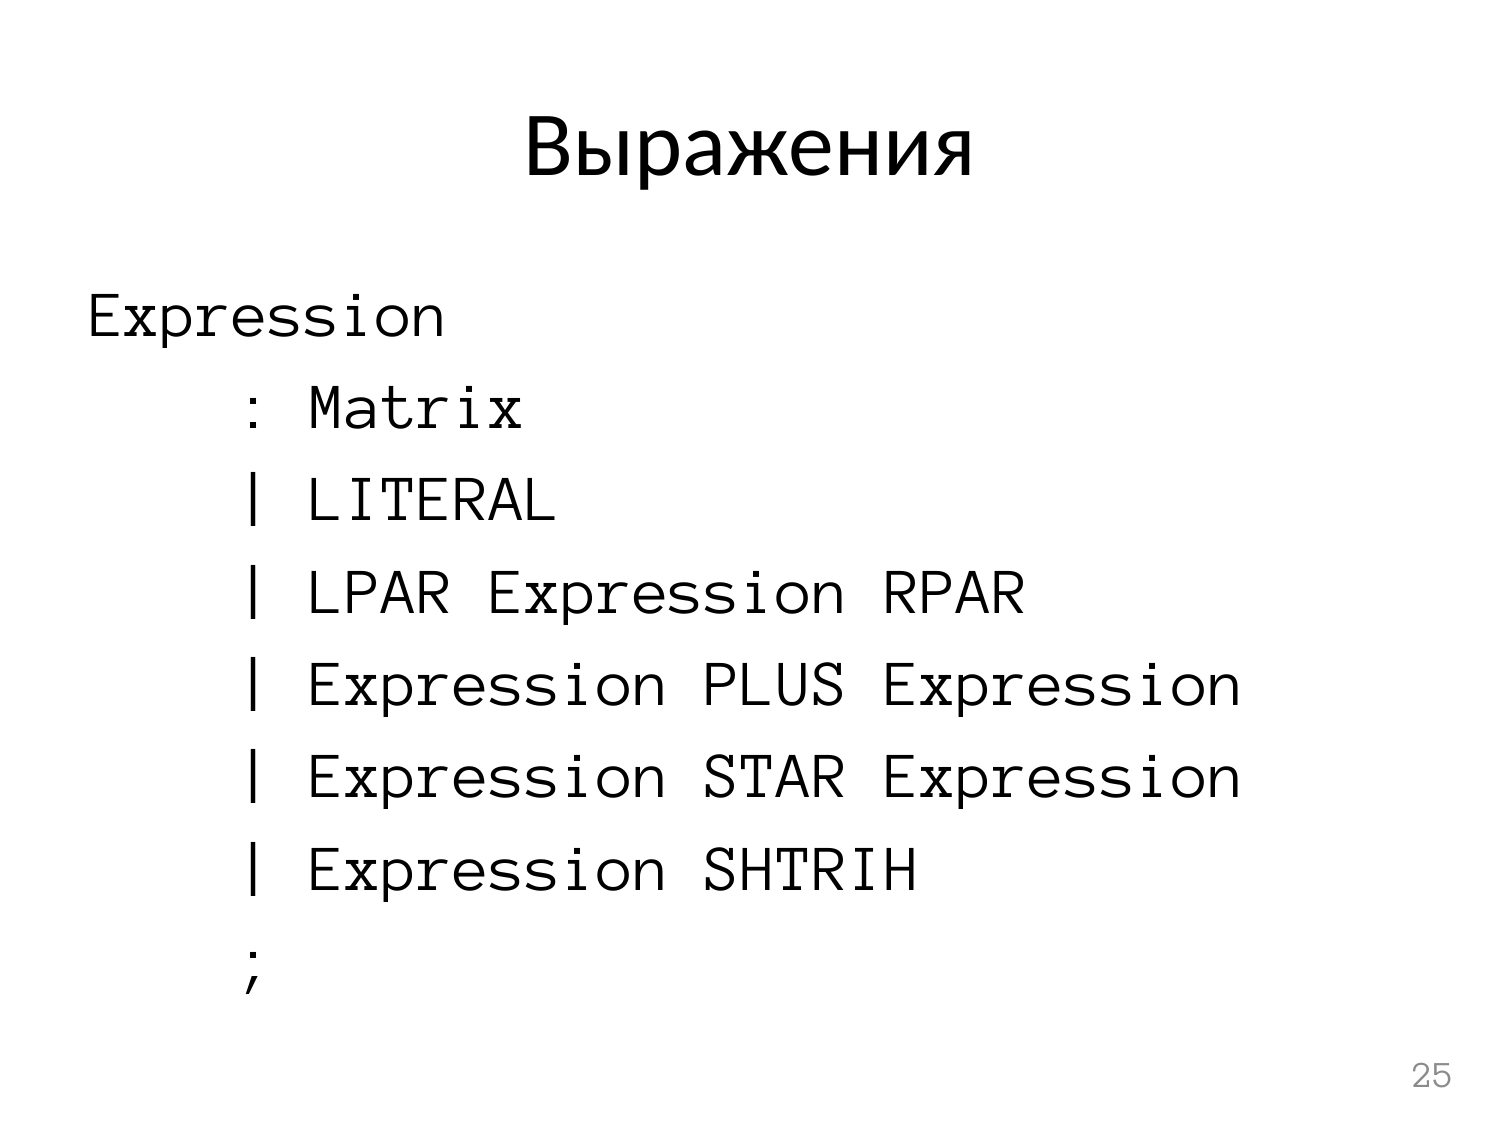

# Выражения
Expression
	: Matrix
	| LITERAL
	| LPAR Expression RPAR
	| Expression PLUS Expression
	| Expression STAR Expression
	| Expression SHTRIH
	;
25